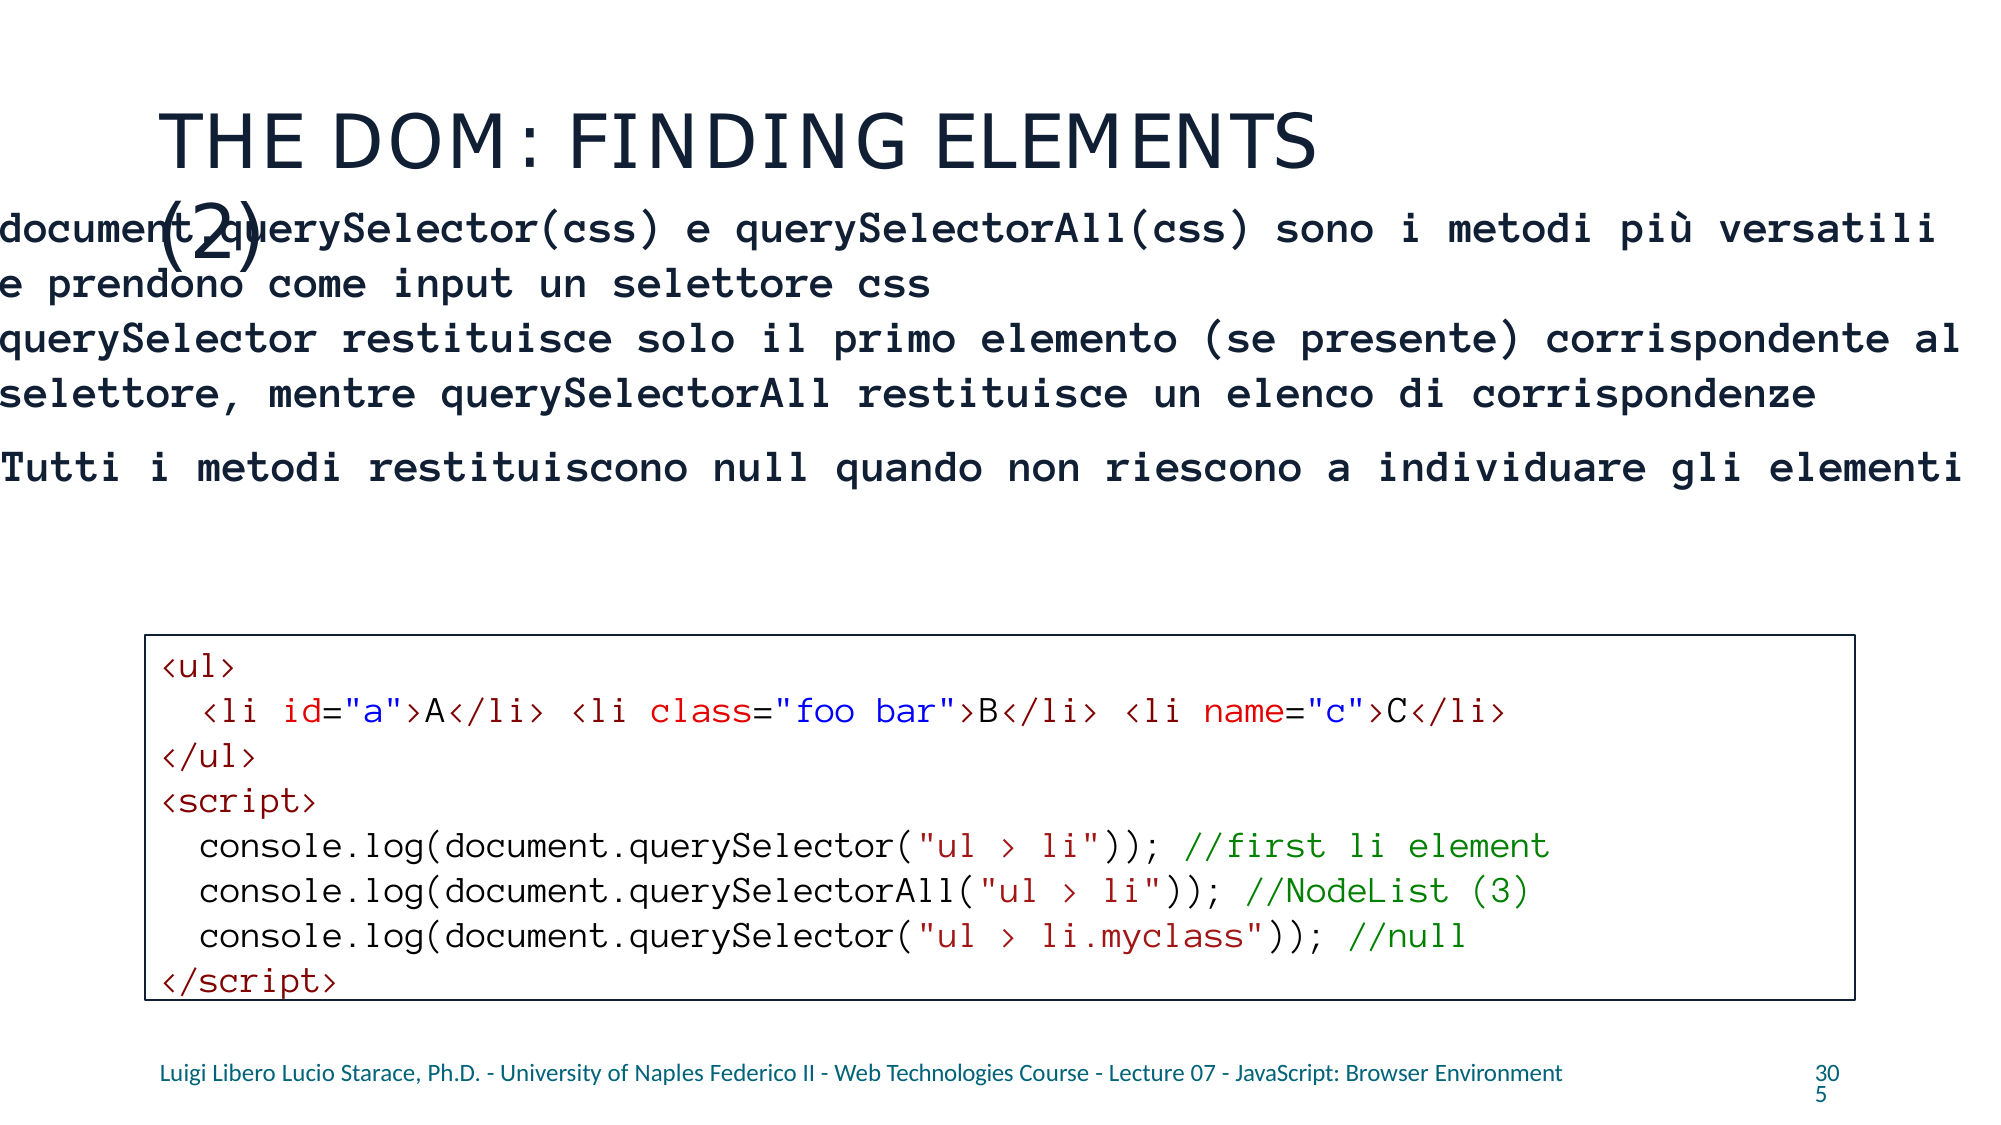

# THE DOM: FINDING ELEMENTS (2)
document.querySelector(css) e querySelectorAll(css) sono i metodi più versatili e prendono come input un selettore css
querySelector restituisce solo il primo elemento (se presente) corrispondente al selettore, mentre querySelectorAll restituisce un elenco di corrispondenze
Tutti i metodi restituiscono null quando non riescono a individuare gli elementi
<ul>
<li id="a">A</li> <li class="foo bar">B</li> <li name="c">C</li>
</ul>
<script>
console.log(document.querySelector("ul > li")); //first li element console.log(document.querySelectorAll("ul > li")); //NodeList (3) console.log(document.querySelector("ul > li.myclass")); //null
</script>
Luigi Libero Lucio Starace, Ph.D. - University of Naples Federico II - Web Technologies Course - Lecture 07 - JavaScript: Browser Environment
305